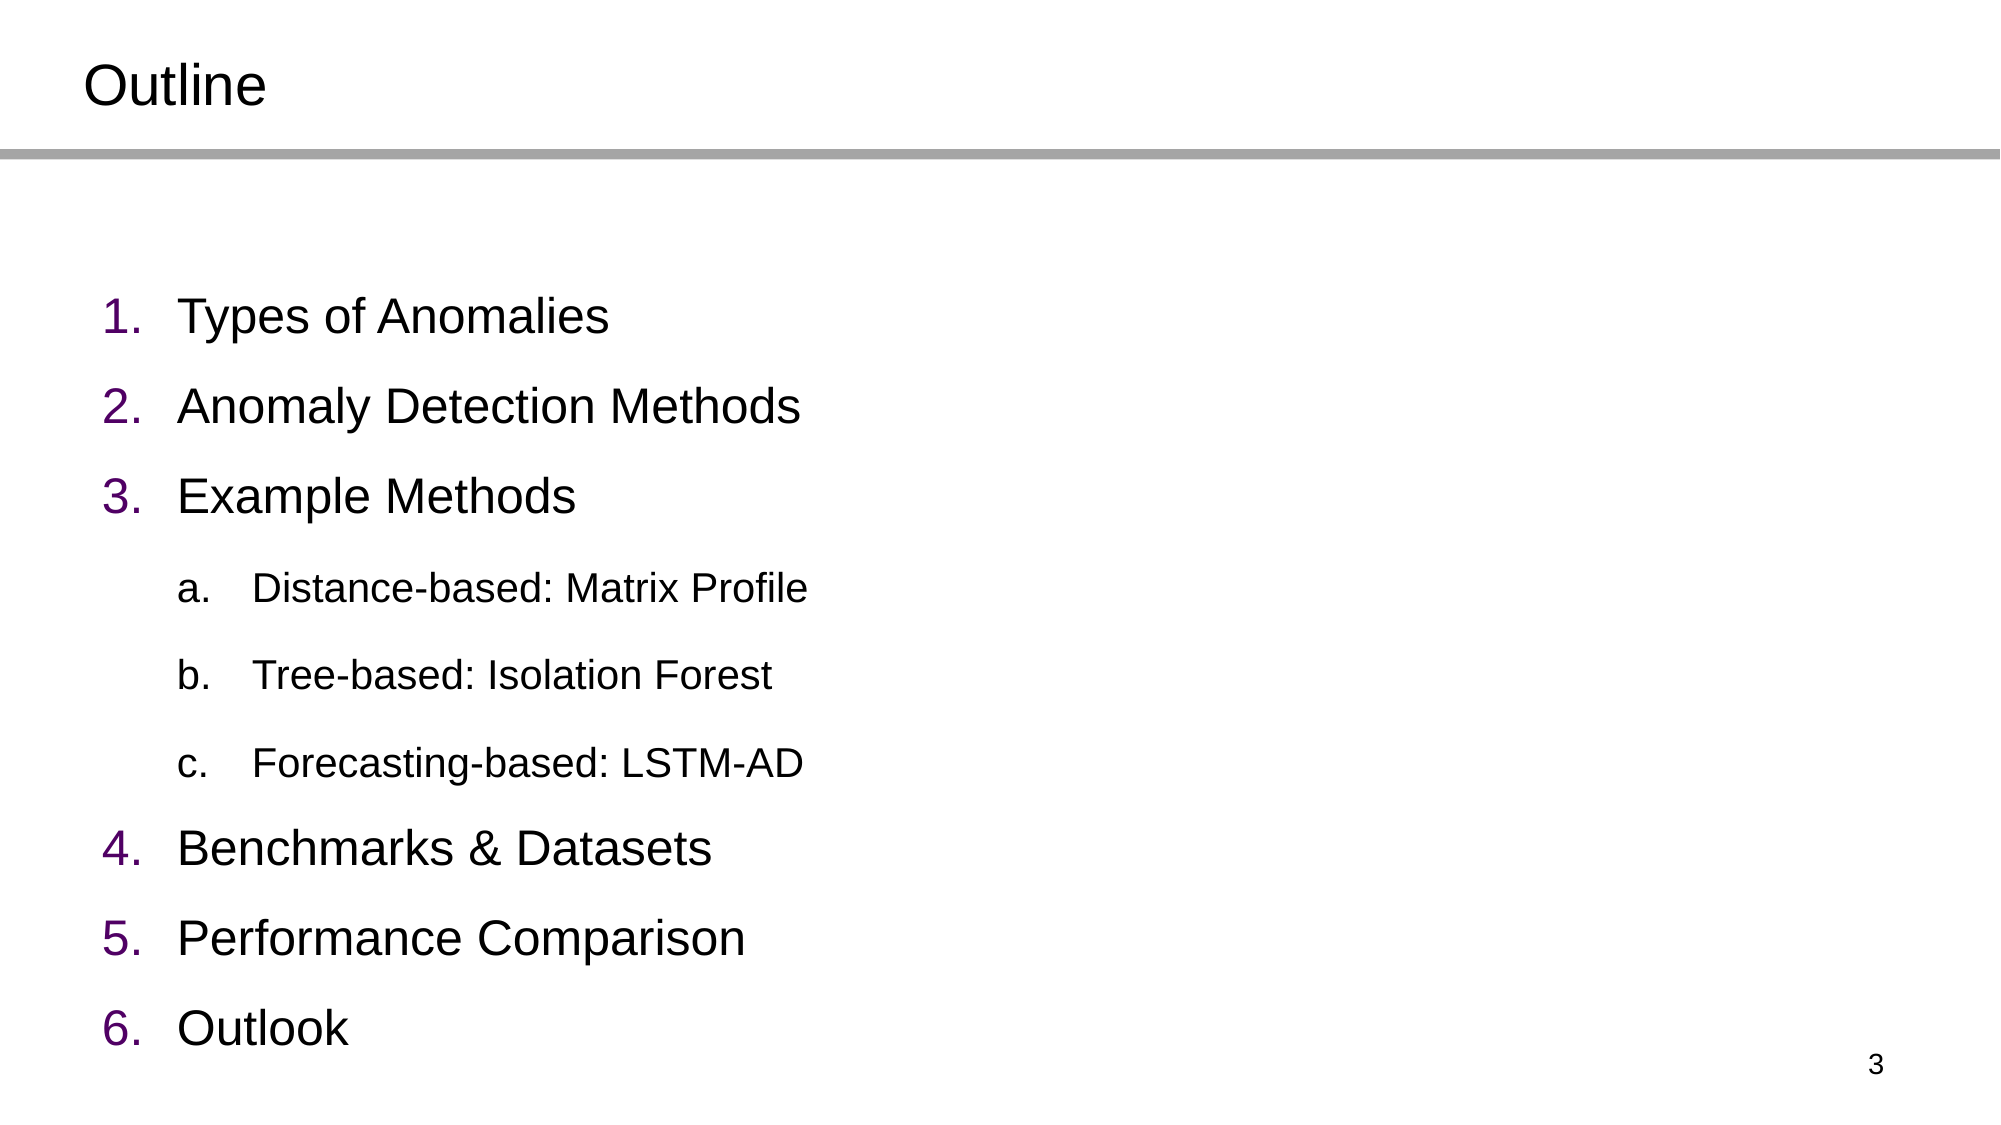

# Outline
Types of Anomalies
Anomaly Detection Methods
Example Methods
Distance-based: Matrix Profile
Tree-based: Isolation Forest
Forecasting-based: LSTM-AD
Benchmarks & Datasets
Performance Comparison
Outlook

3